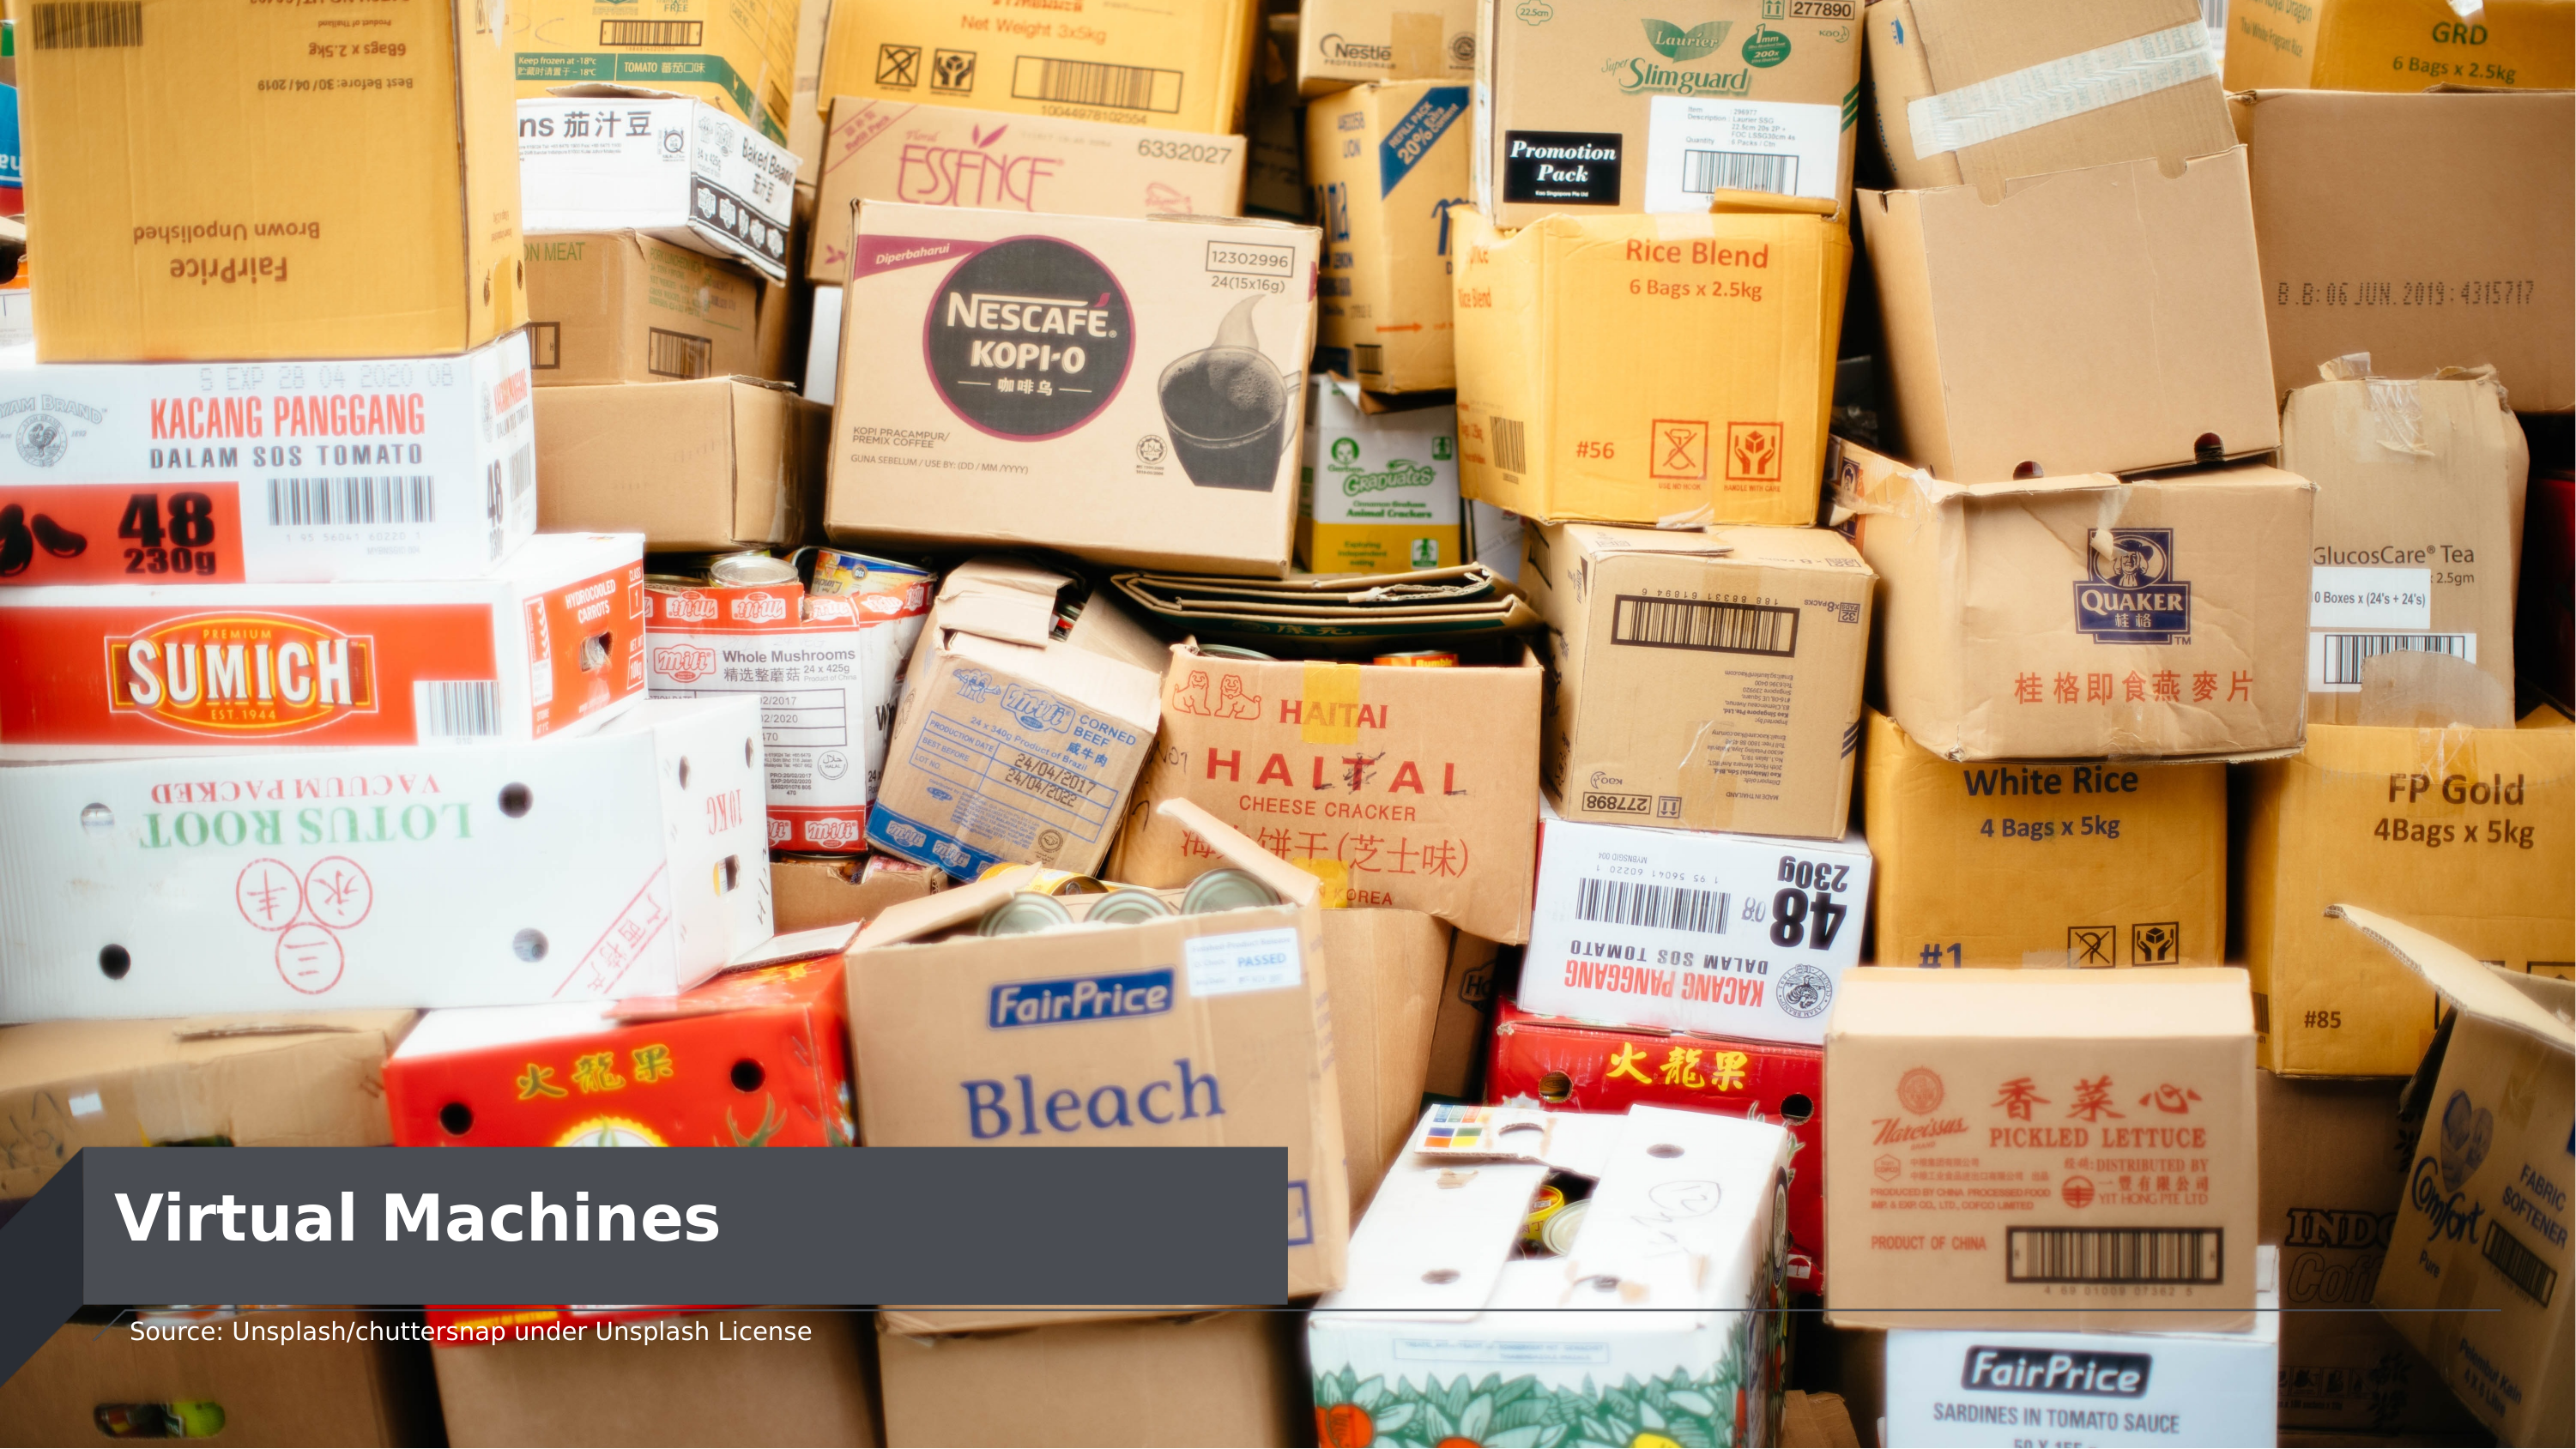

# Virtual Machines
Source: Unsplash/chuttersnap under Unsplash License